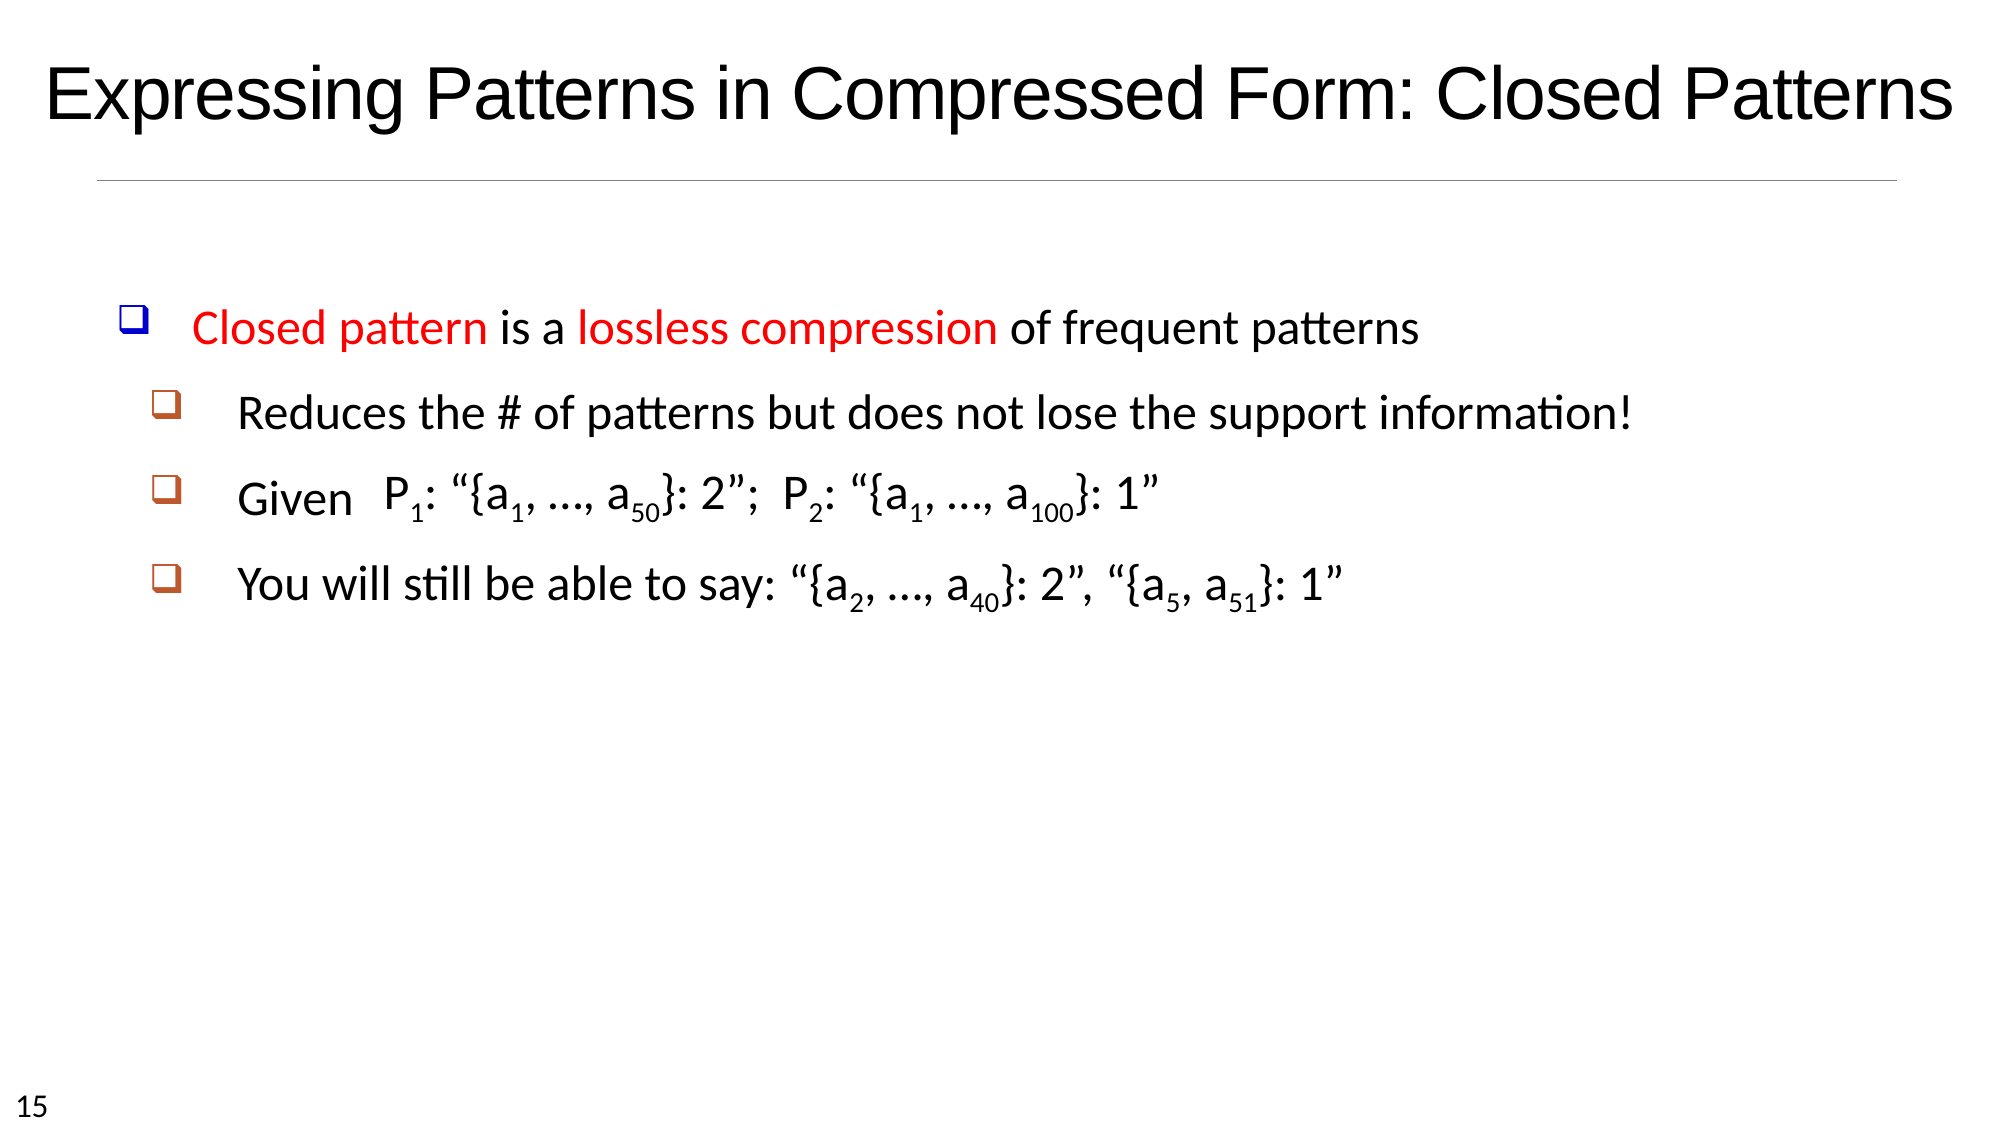

# Expressing Patterns in Compressed Form: Closed Patterns

Closed pattern is a lossless compression of frequent patterns
Reduces the # of patterns but does not lose the support information!
Given
You will still be able to say: “{a2, …, a40}: 2”, “{a5, a51}: 1”
 P1: “{a1, …, a50}: 2”;  P2: “{a1, …, a100}: 1”